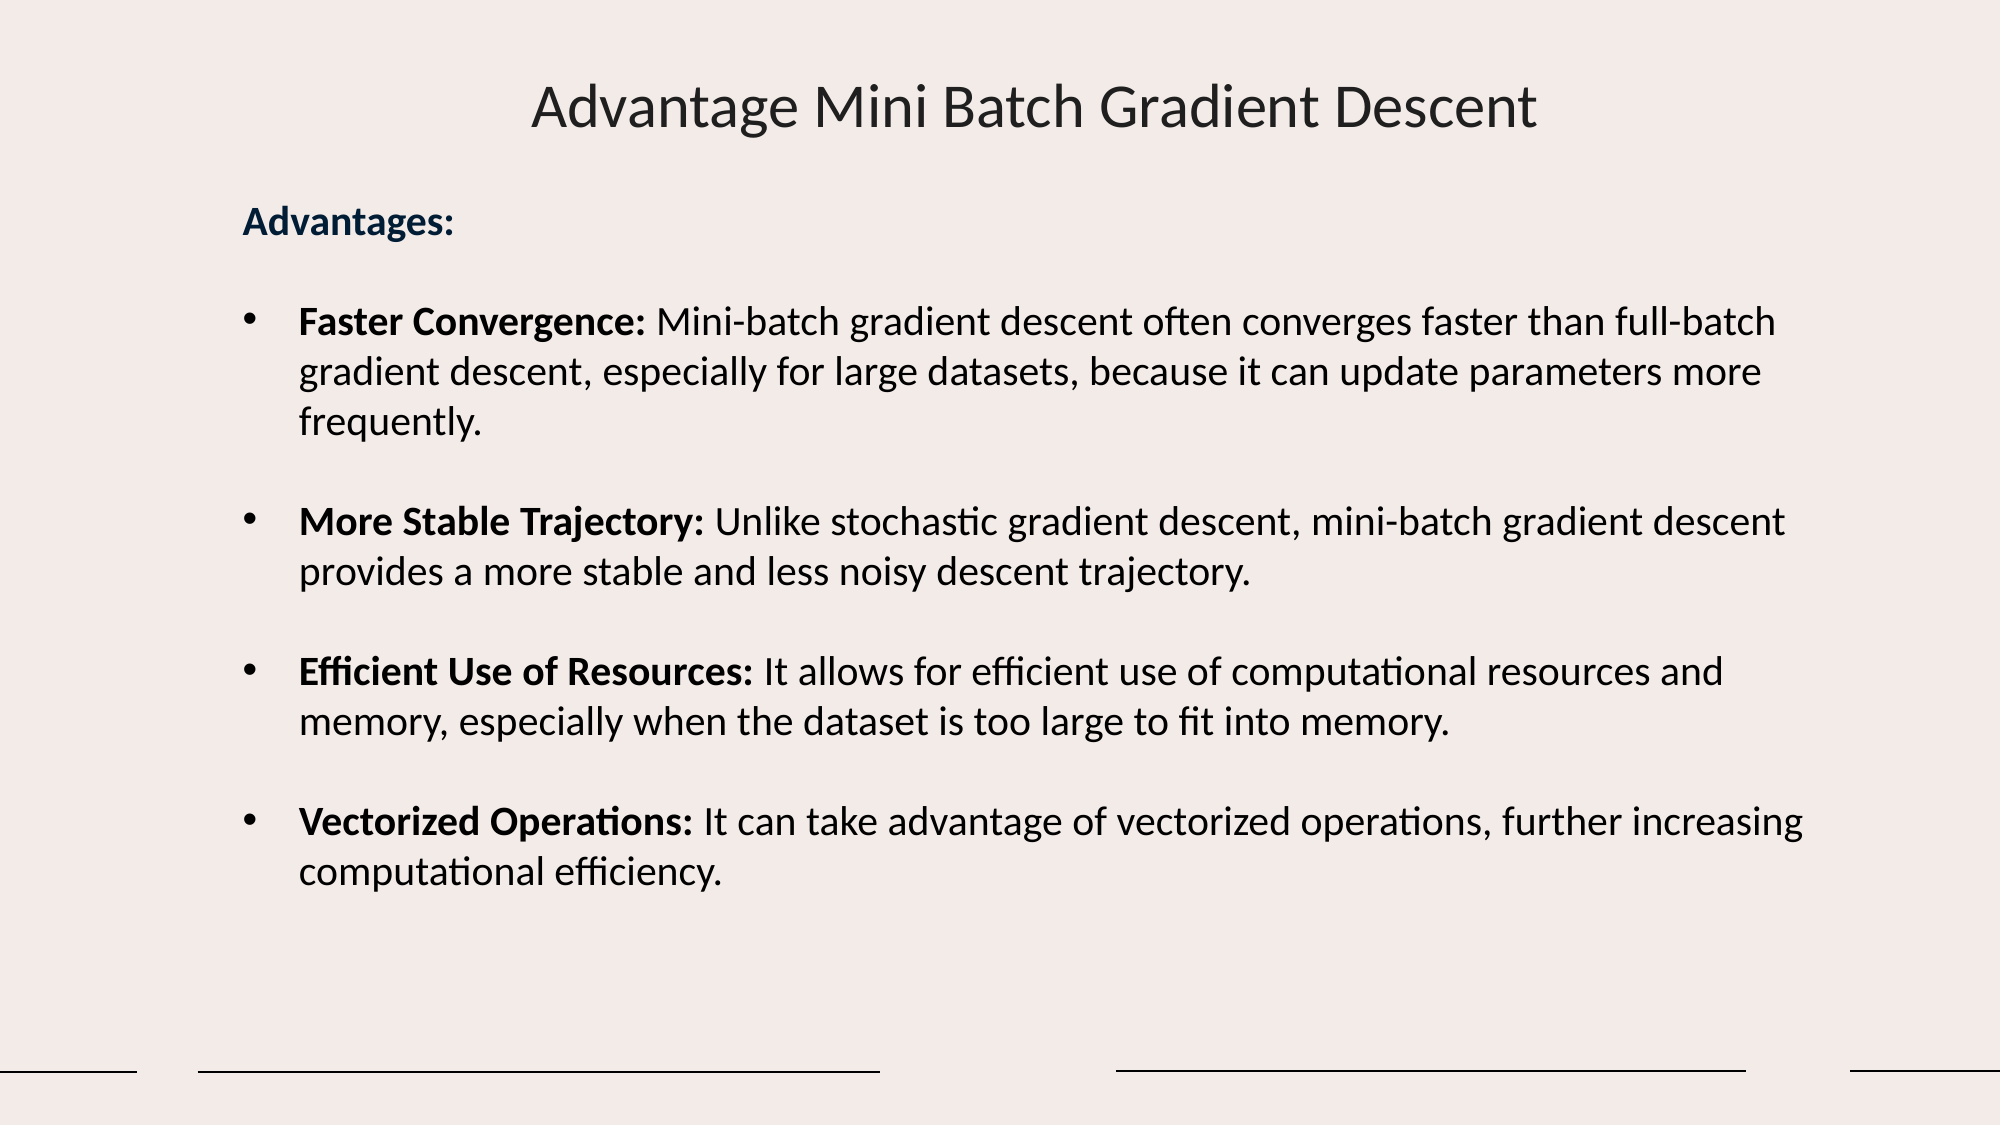

Advantage Mini Batch Gradient Descent
Advantages:

Faster Convergence: Mini-batch gradient descent often converges faster than full-batch gradient descent, especially for large datasets, because it can update parameters more frequently.

More Stable Trajectory: Unlike stochastic gradient descent, mini-batch gradient descent provides a more stable and less noisy descent trajectory.

Efficient Use of Resources: It allows for efficient use of computational resources and memory, especially when the dataset is too large to fit into memory.

Vectorized Operations: It can take advantage of vectorized operations, further increasing computational efficiency.